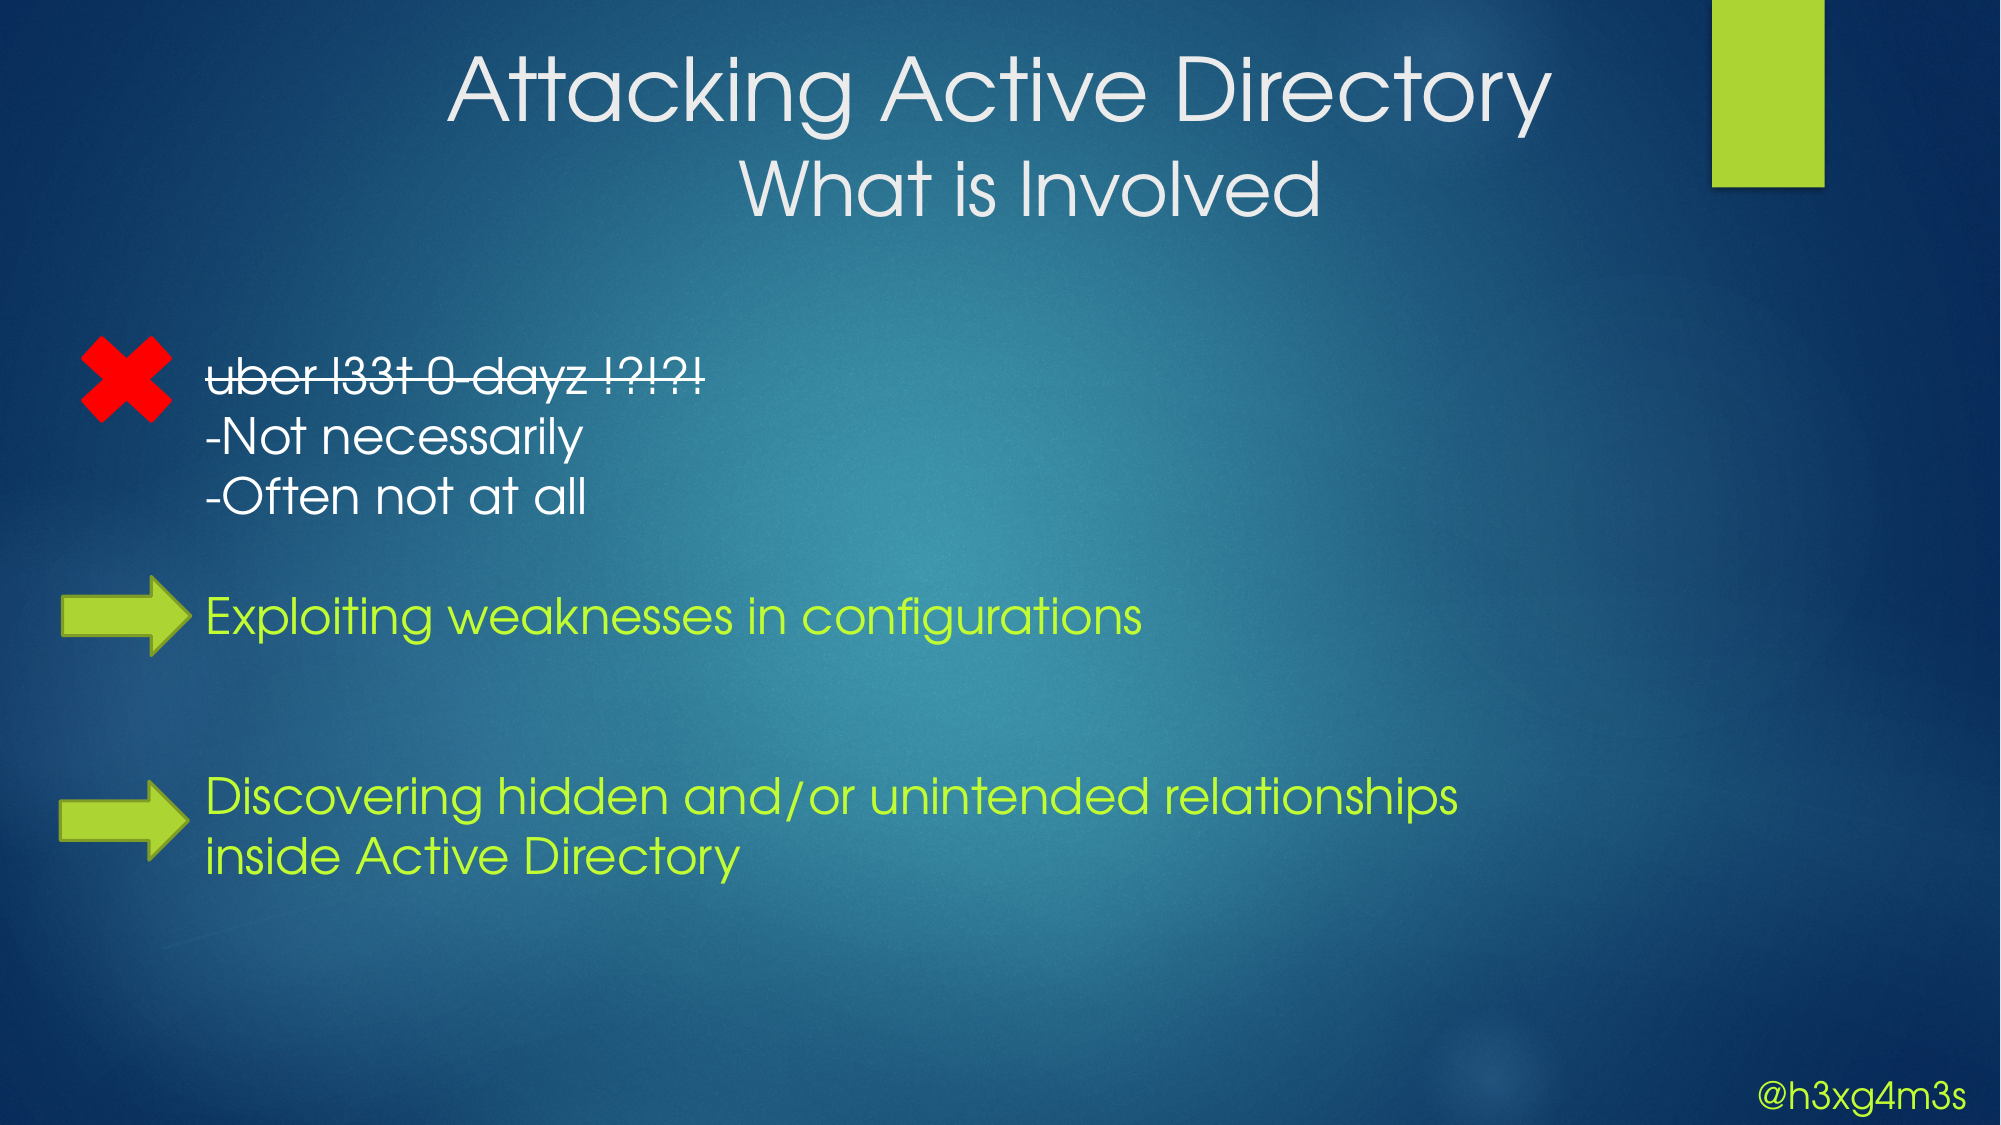

# Attacking Active Directory
What is Involved

uber l33t 0-dayz !?!?!
-Not necessarily
-Often not at all

Exploiting weaknesses in configurations

Discovering hidden and/or unintended relationships inside Active Directory

@h3xg4m3s